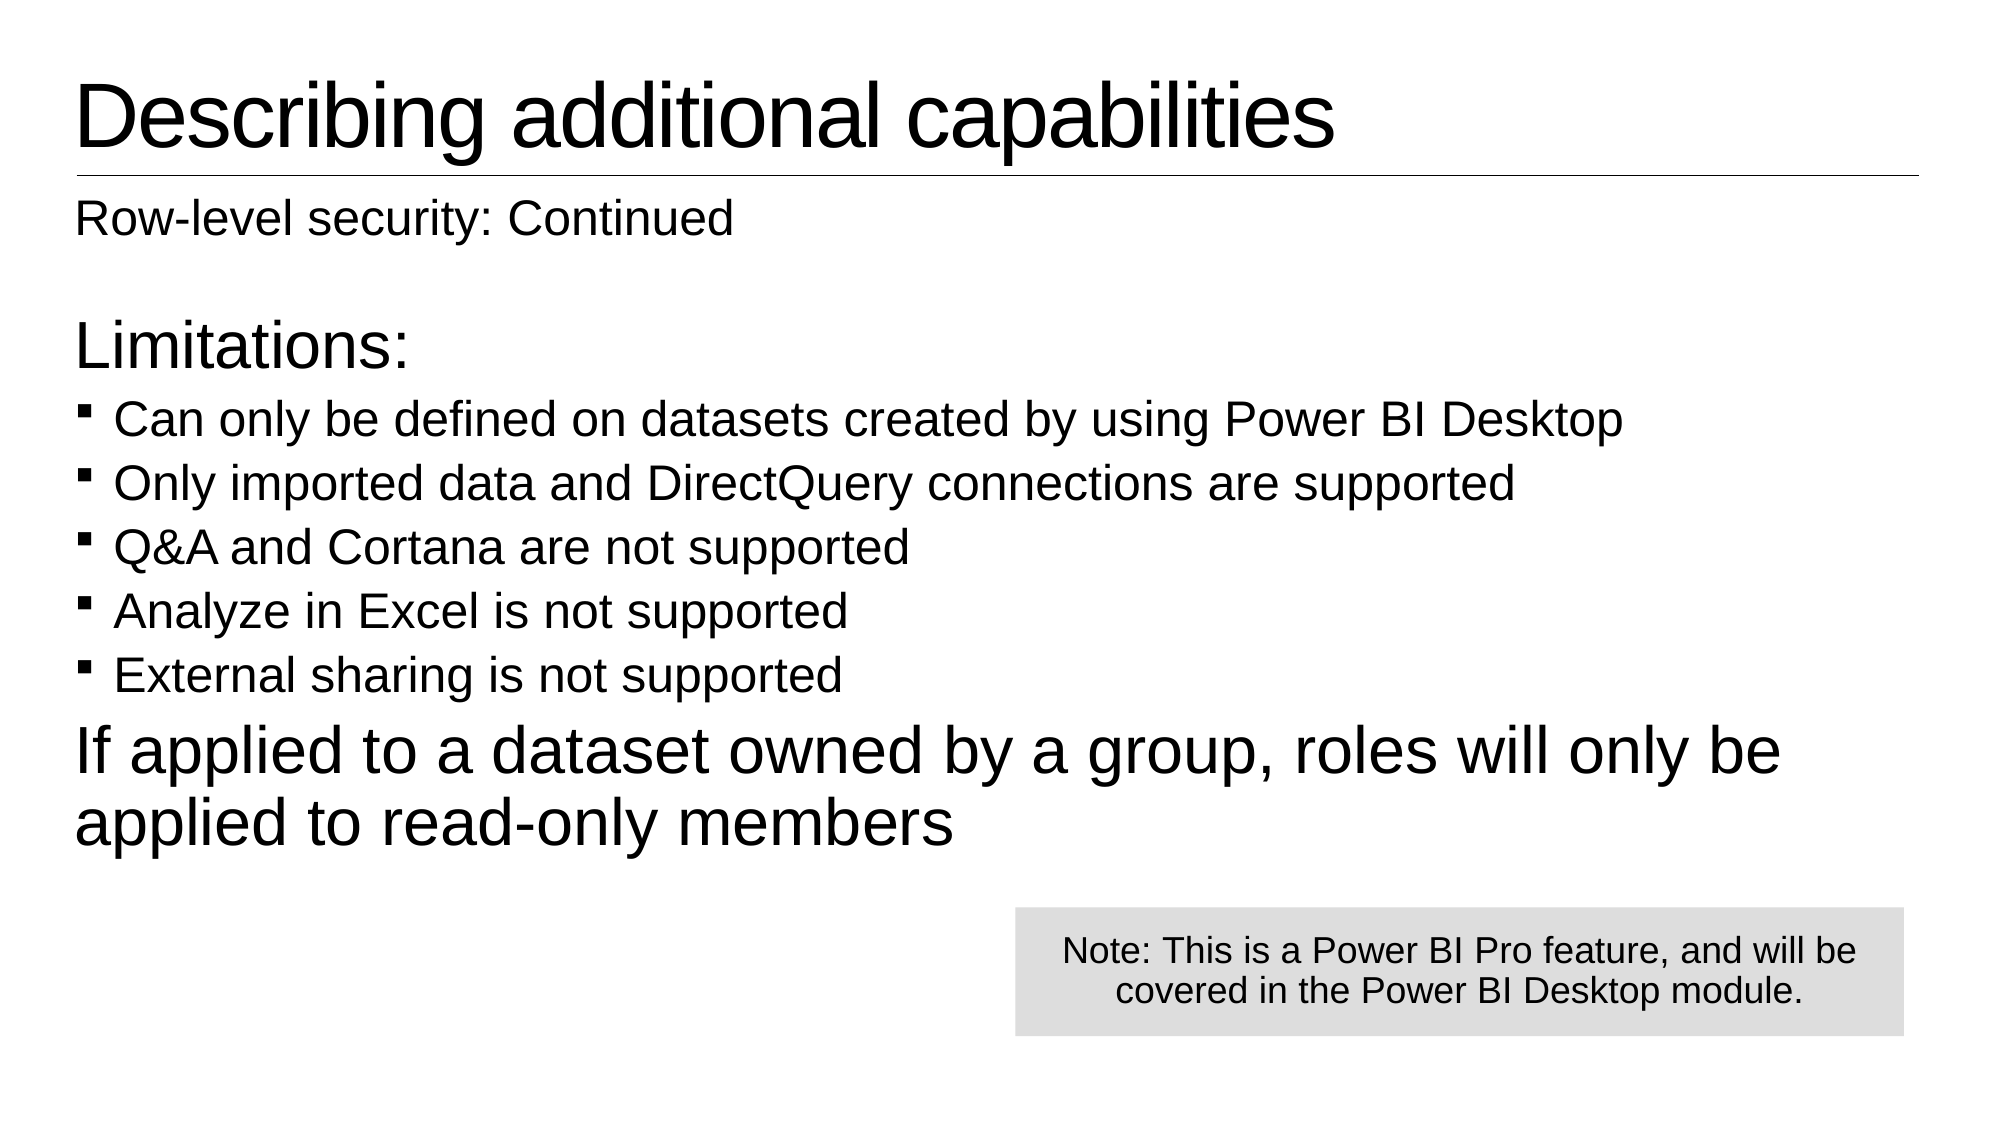

# Describing additional capabilities
Row-level security: Continued
Limitations:
Can only be defined on datasets created by using Power BI Desktop
Only imported data and DirectQuery connections are supported
Q&A and Cortana are not supported
Analyze in Excel is not supported
External sharing is not supported
If applied to a dataset owned by a group, roles will only be applied to read-only members
Note: This is a Power BI Pro feature, and will be covered in the Power BI Desktop module.